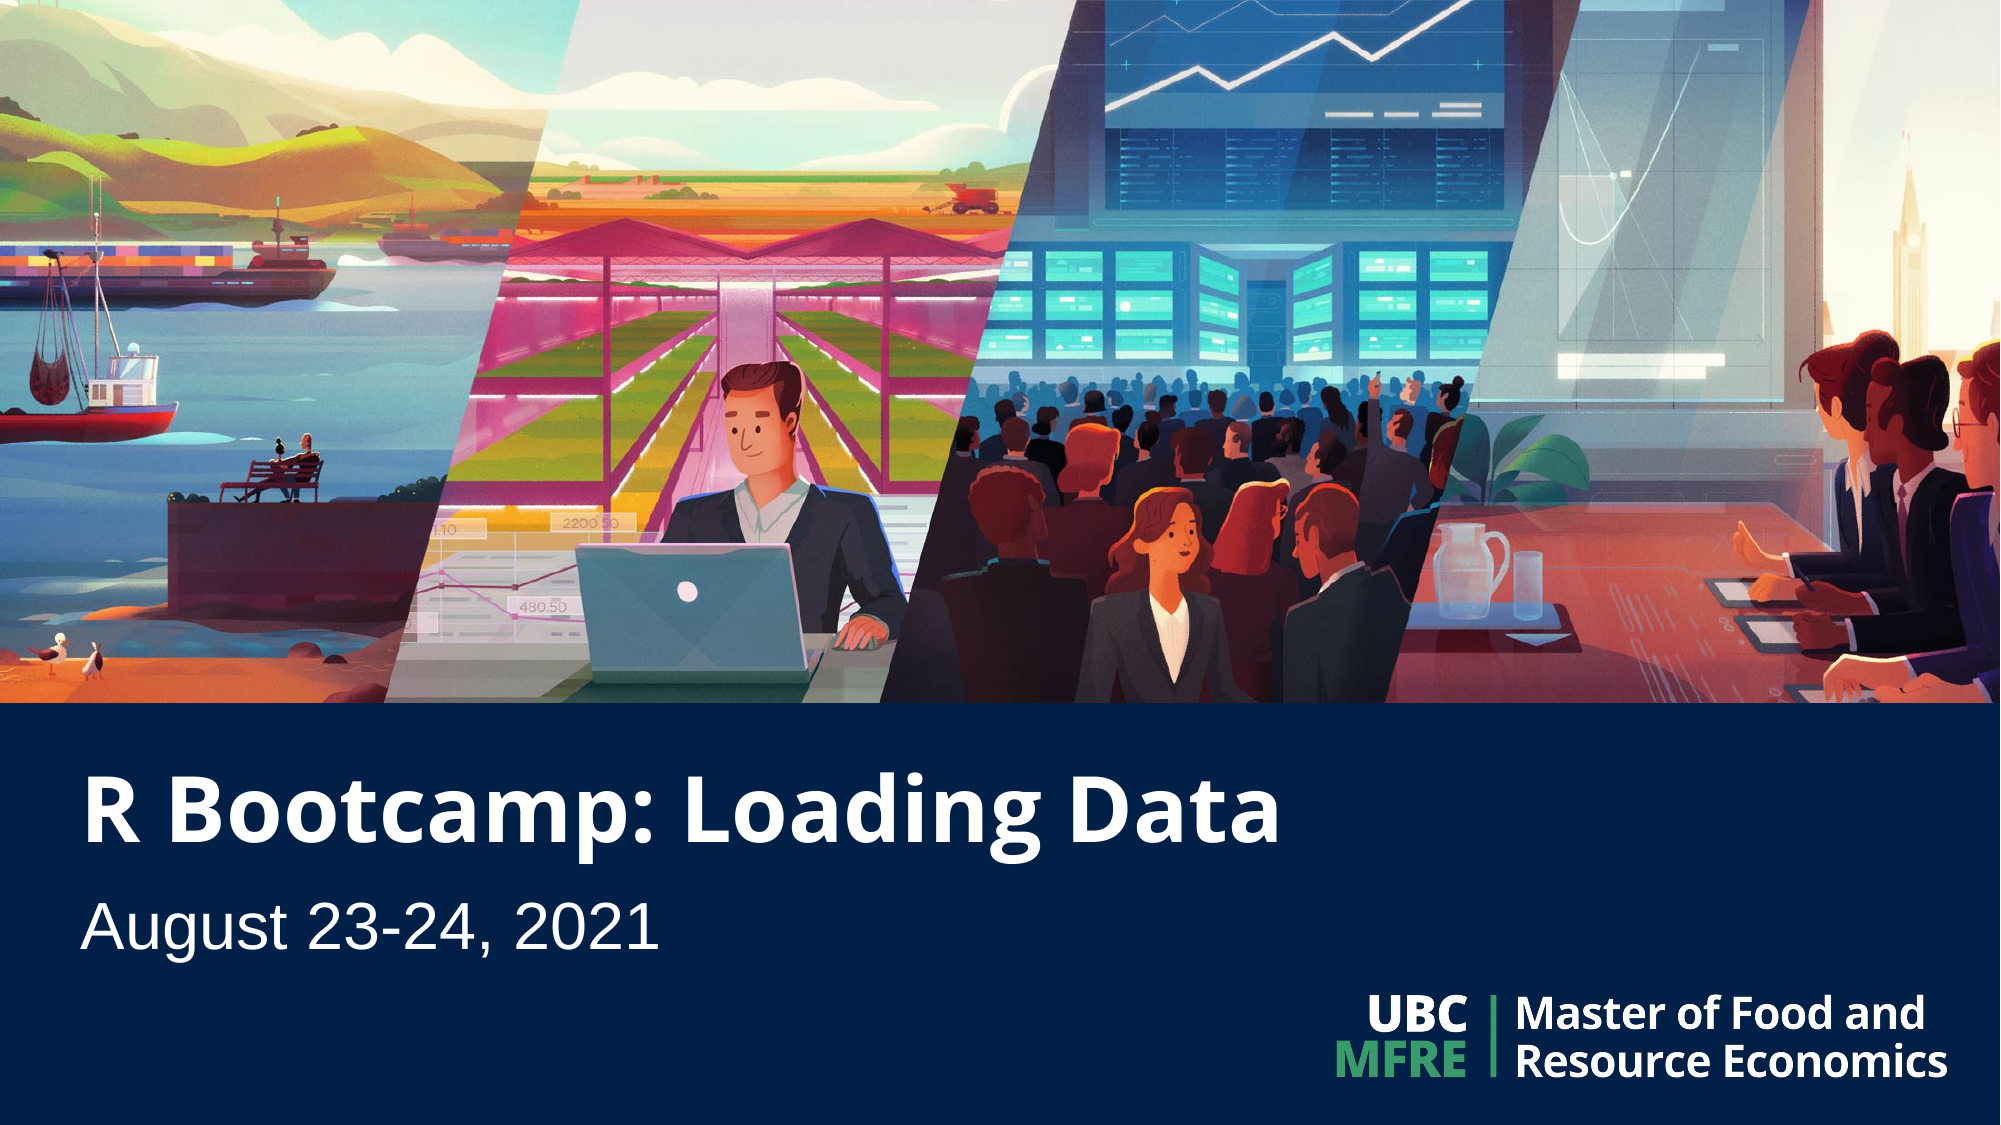

# R Bootcamp: Loading Data
August 23-24, 2021